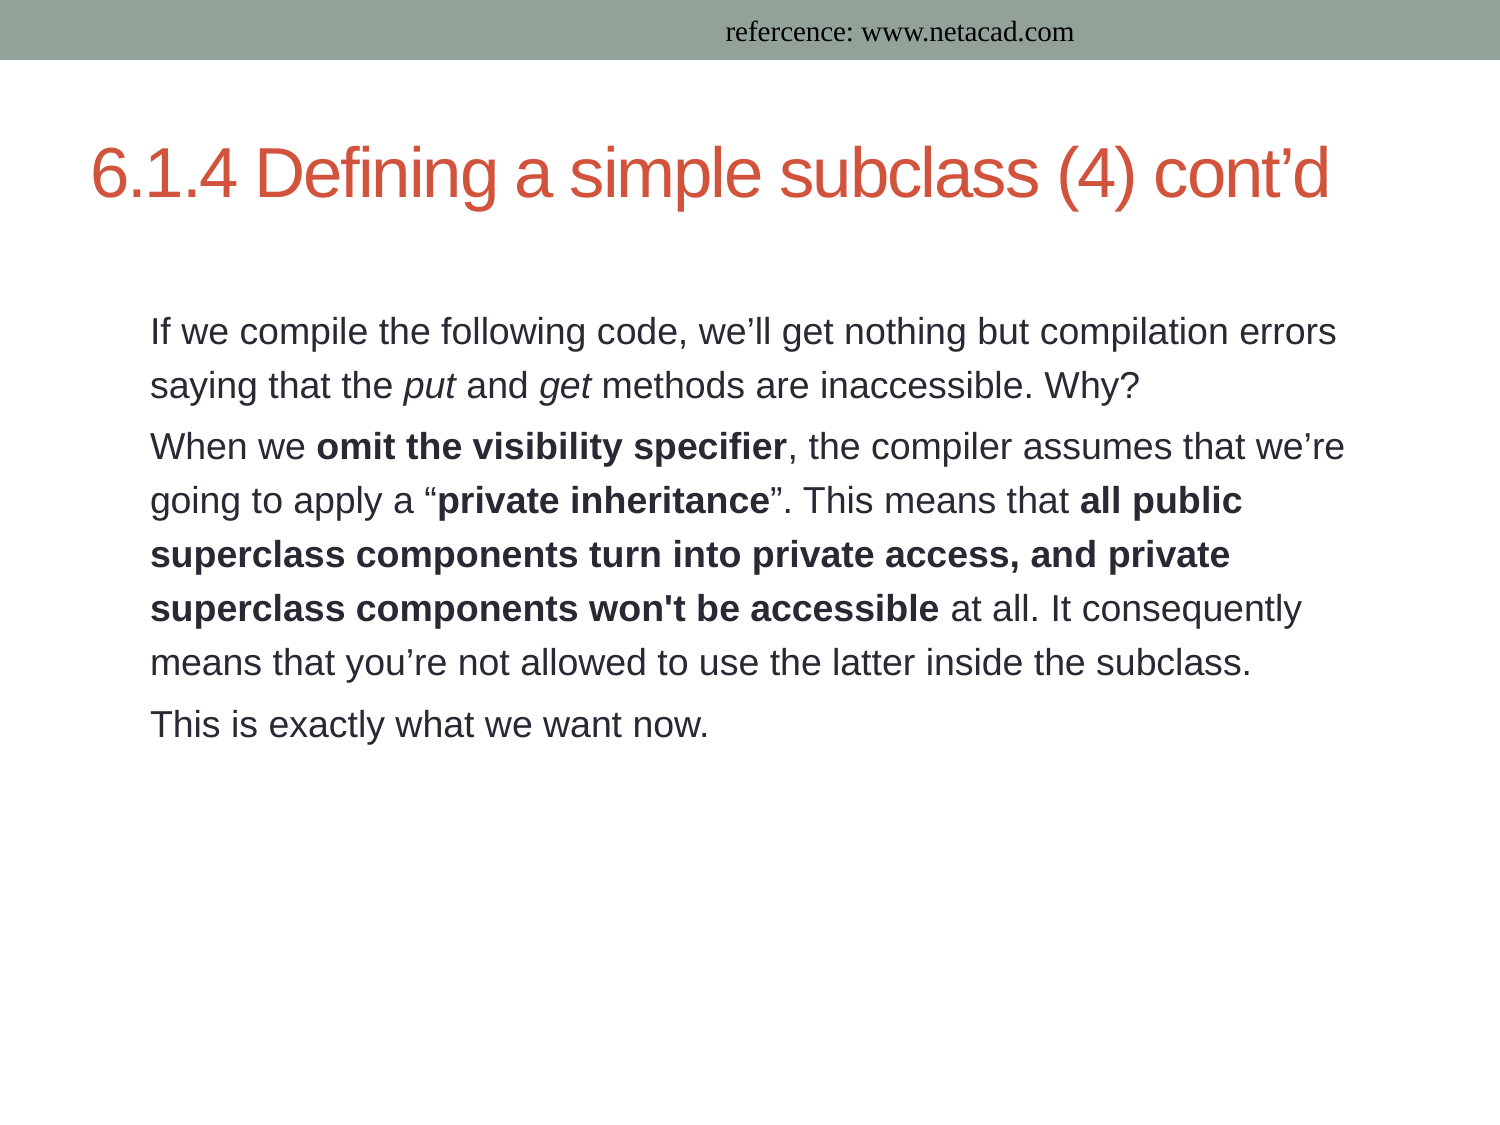

refercence: www.netacad.com
# 6.1.4 Defining a simple subclass (4) cont’d
If we compile the following code, we’ll get nothing but compilation errors saying that the put and get methods are inaccessible. Why?
When we omit the visibility specifier, the compiler assumes that we’re going to apply a “private inheritance”. This means that all public superclass components turn into private access, and private superclass components won't be accessible at all. It consequently means that you’re not allowed to use the latter inside the subclass.
This is exactly what we want now.